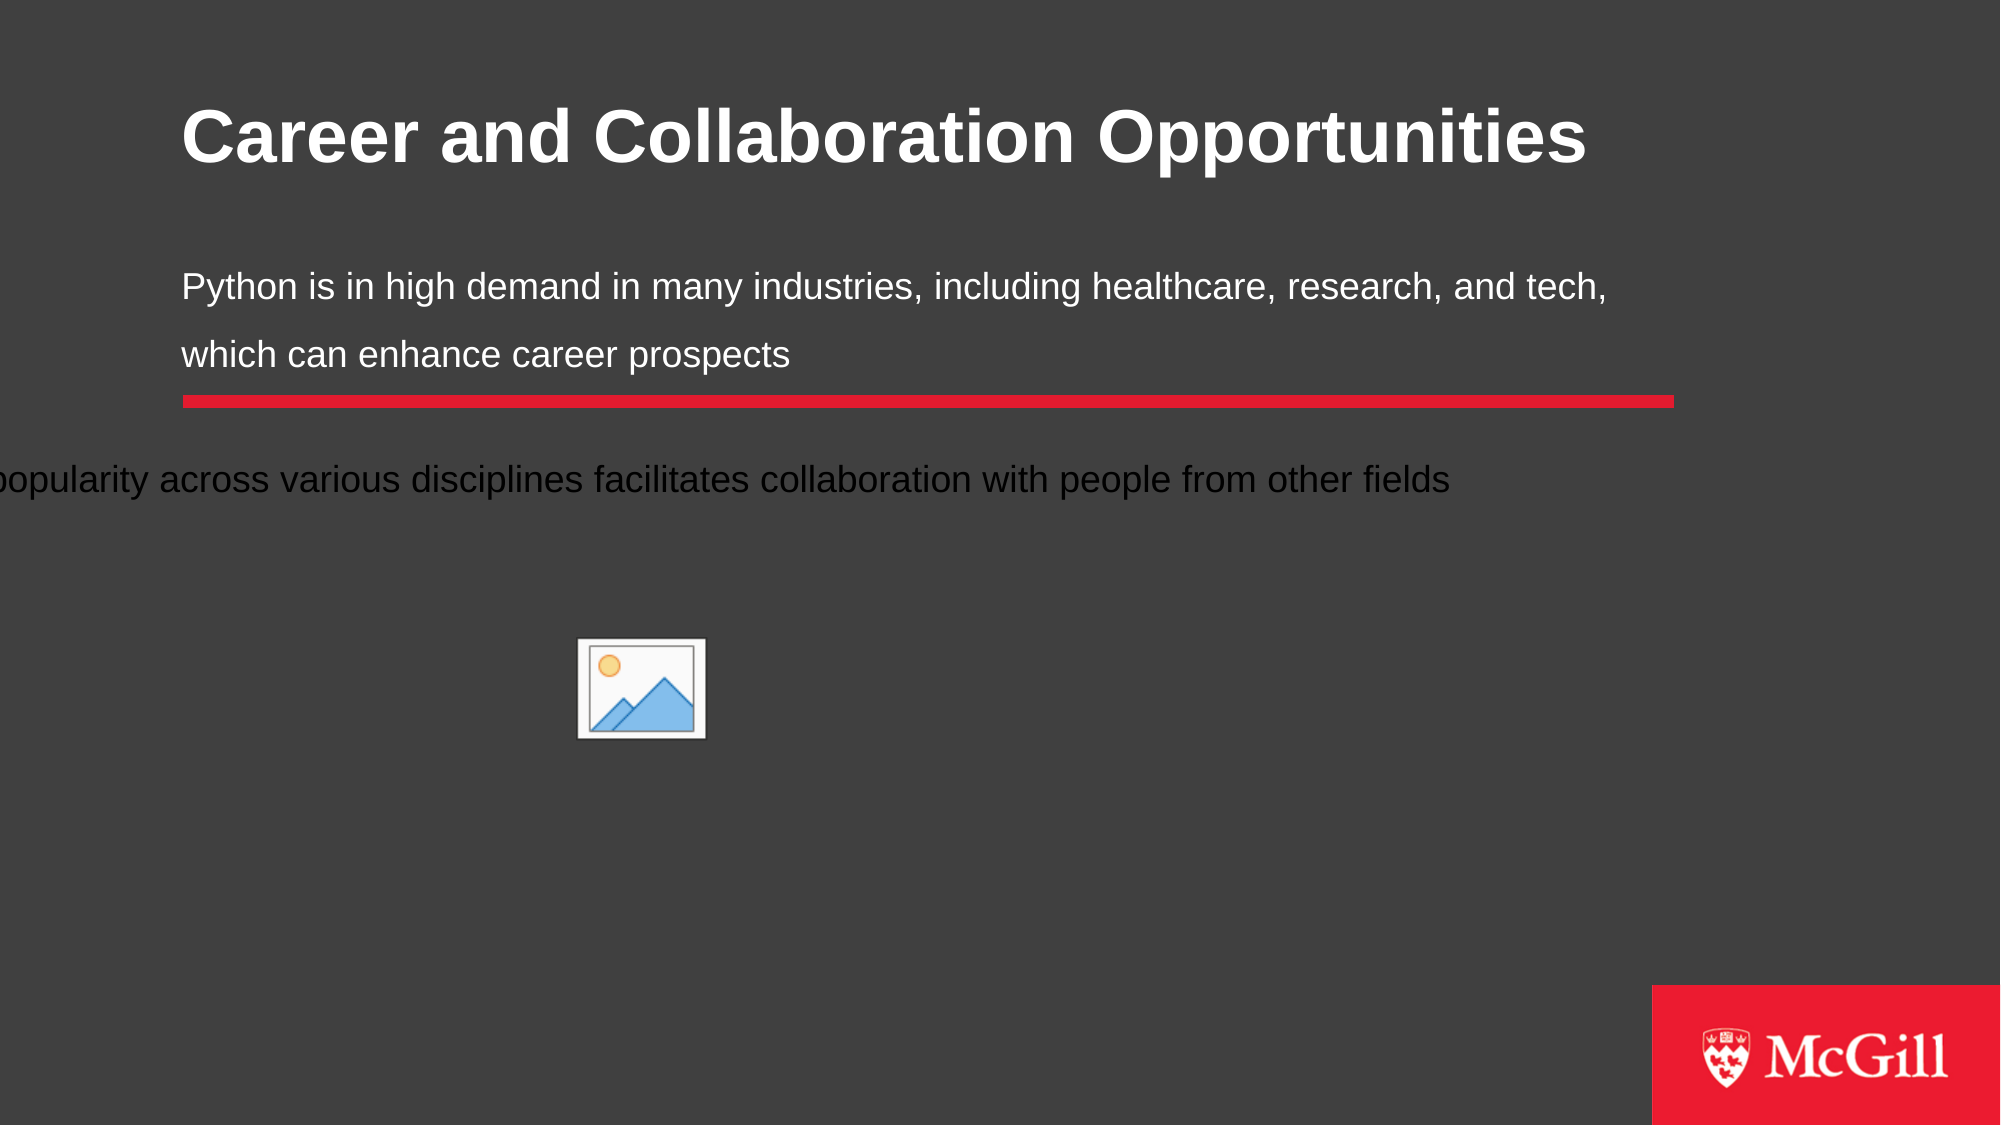

# Career and Collaboration Opportunities
Python is in high demand in many industries, including healthcare, research, and tech, which can enhance career prospects
Python’s popularity across various disciplines facilitates collaboration with people from other fields